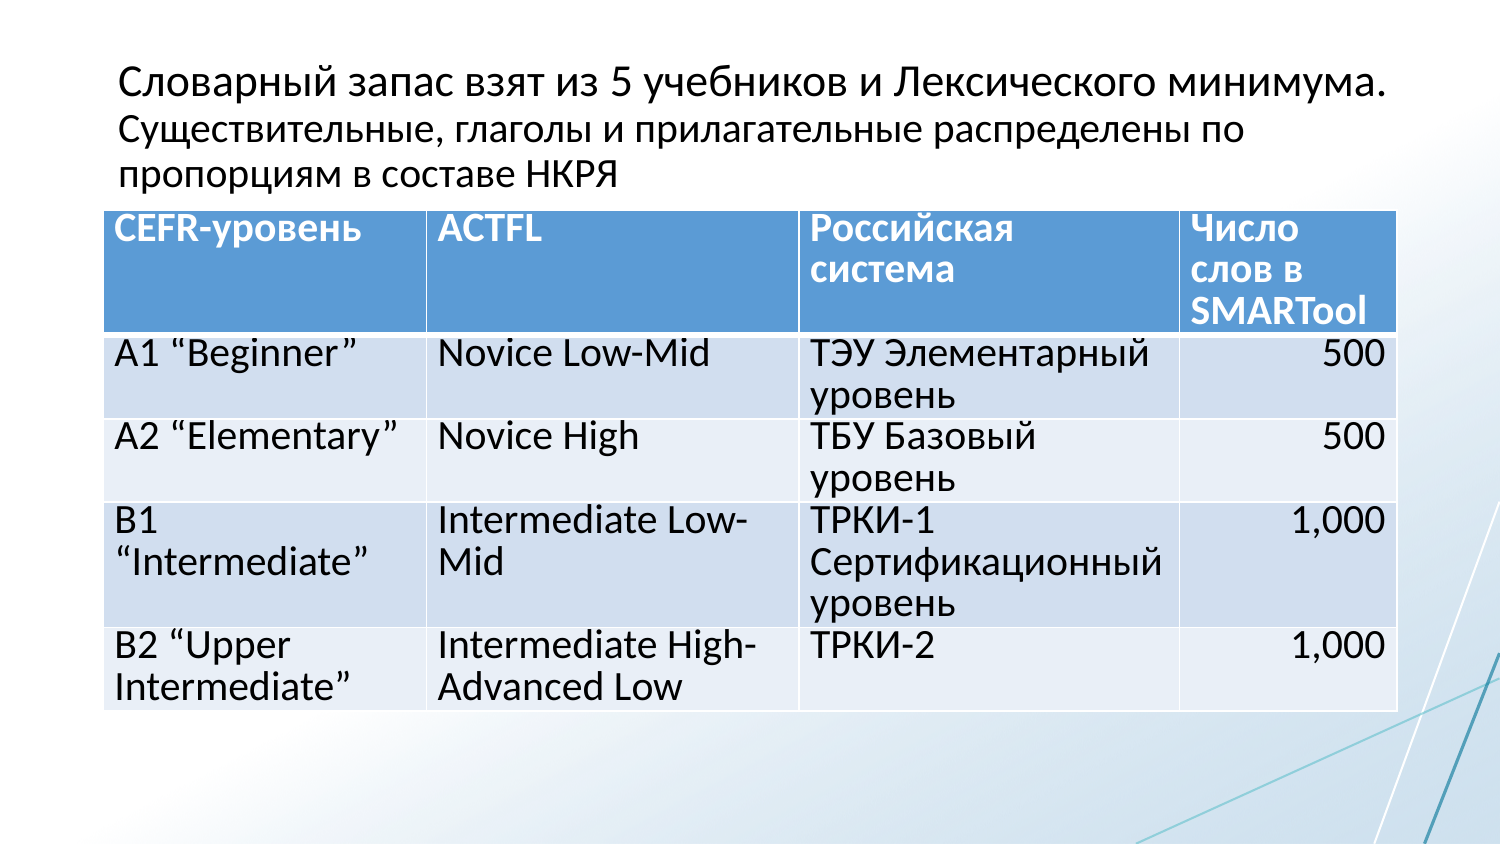

# Словарный запас взят из 5 учебников и Лексического минимума. Существительные, глаголы и прилагательные распределены по пропорциям в составе НКРЯ
| CEFR-уровень | ACTFL | Российская система | Число слов в SMARTool |
| --- | --- | --- | --- |
| A1 “Beginner” | Novice Low-Mid | ТЭУ Элементарный уровень | 500 |
| A2 “Elementary” | Novice High | ТБУ Базовый уровень | 500 |
| B1 “Intermediate” | Intermediate Low-Mid | ТРКИ-1 Сертификационный уровень | 1,000 |
| B2 “Upper Intermediate” | Intermediate High-Advanced Low | ТРКИ-2 | 1,000 |